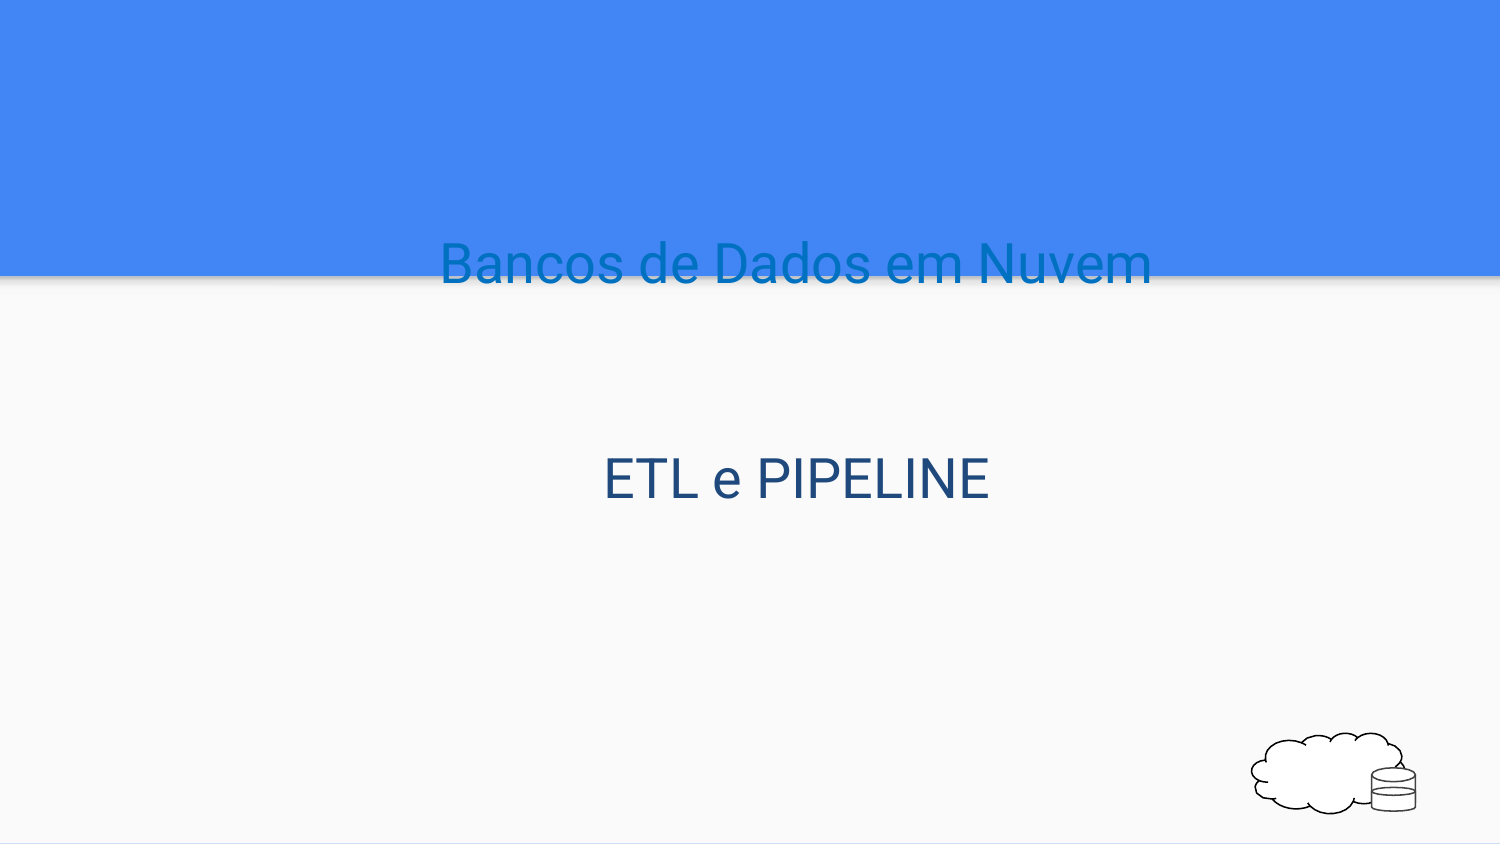

# Bancos de Dados em Nuvem ETL e PIPELINE